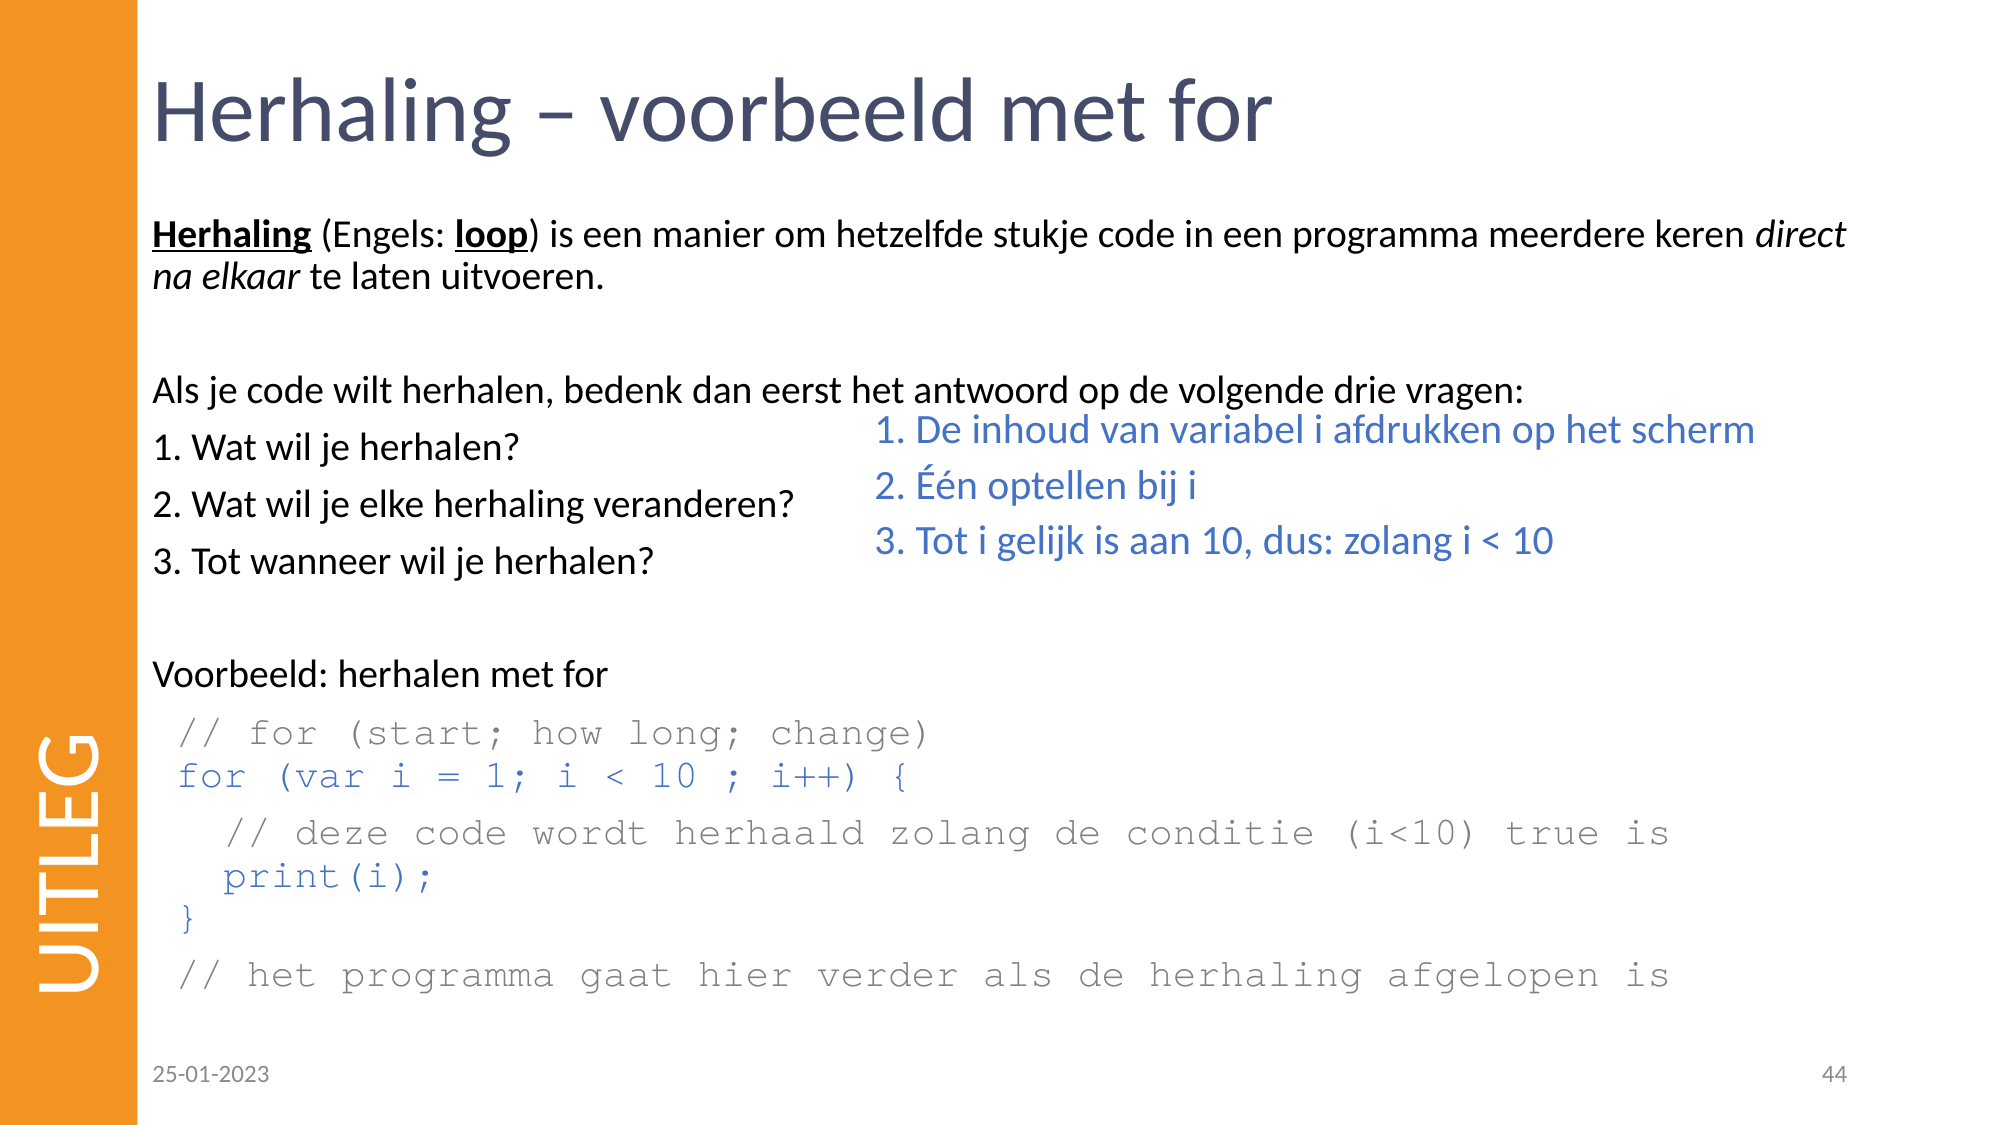

# Herhaling – voorbeeld met for
Herhaling (Engels: loop) is een manier om hetzelfde stukje code in een programma meerdere keren direct na elkaar te laten uitvoeren.

Als je code wilt herhalen, bedenk dan eerst het antwoord op de volgende drie vragen:
1. Wat wil je herhalen?
2. Wat wil je elke herhaling veranderen?
3. Tot wanneer wil je herhalen?

Voorbeeld: herhalen met for
// for (start; how long; change)
for (var i = 1; i < 10 ; i++) {
  // deze code wordt herhaald zolang de conditie (i<10) true is
  print(i);
}
// het programma gaat hier verder als de herhaling afgelopen is
1. De inhoud van variabel i afdrukken op het scherm
2. Één optellen bij i
3. Tot i gelijk is aan 10, dus: zolang i < 10
UITLEG
25-01-2023

44